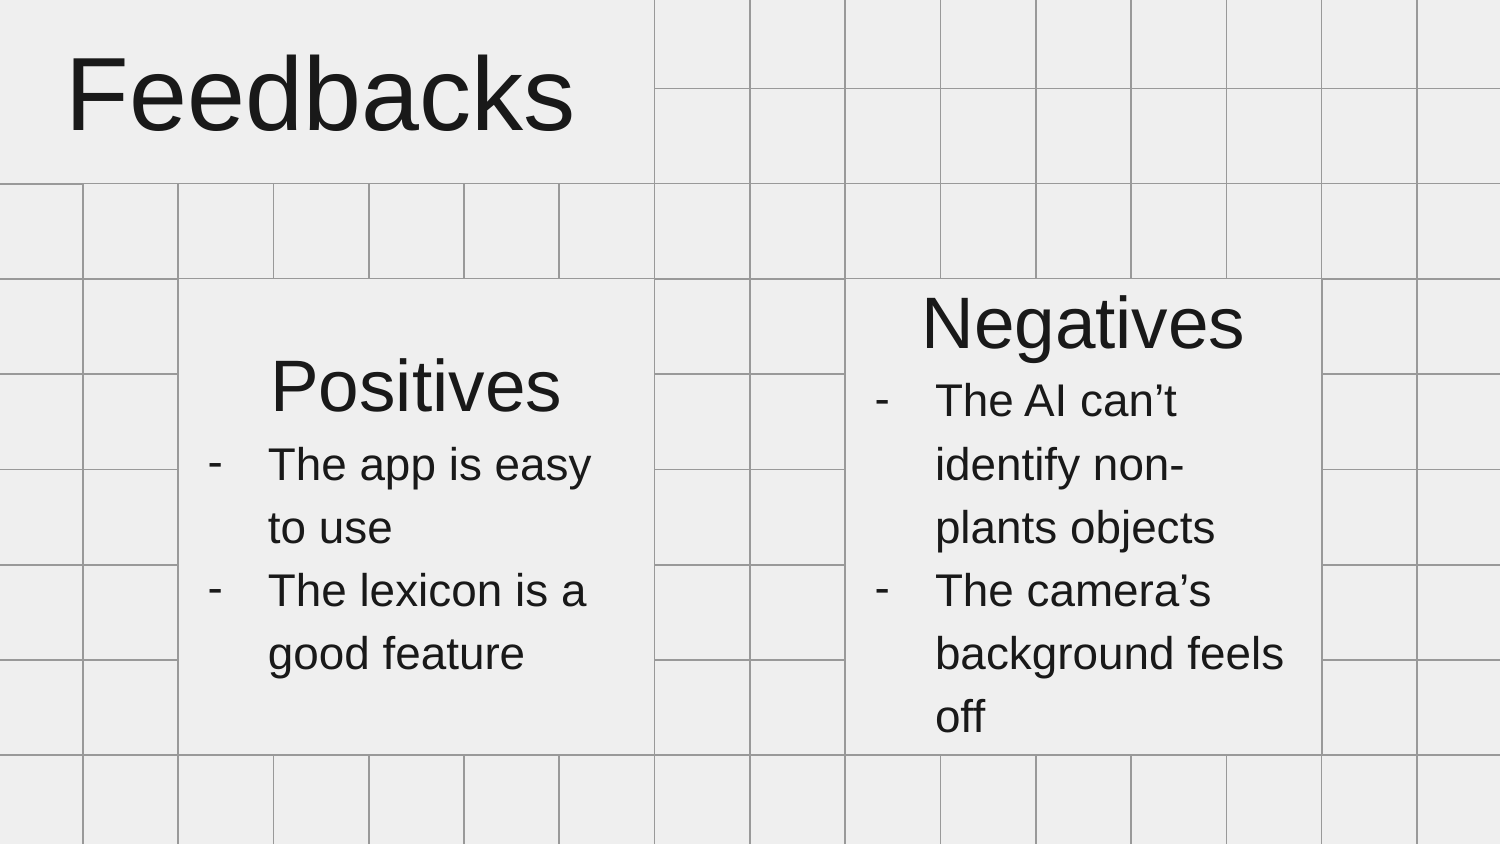

# Feedbacks
Positives
The app is easy to use
The lexicon is a good feature

Negatives
The AI can’t identify non-plants objects
The camera’s background feels off